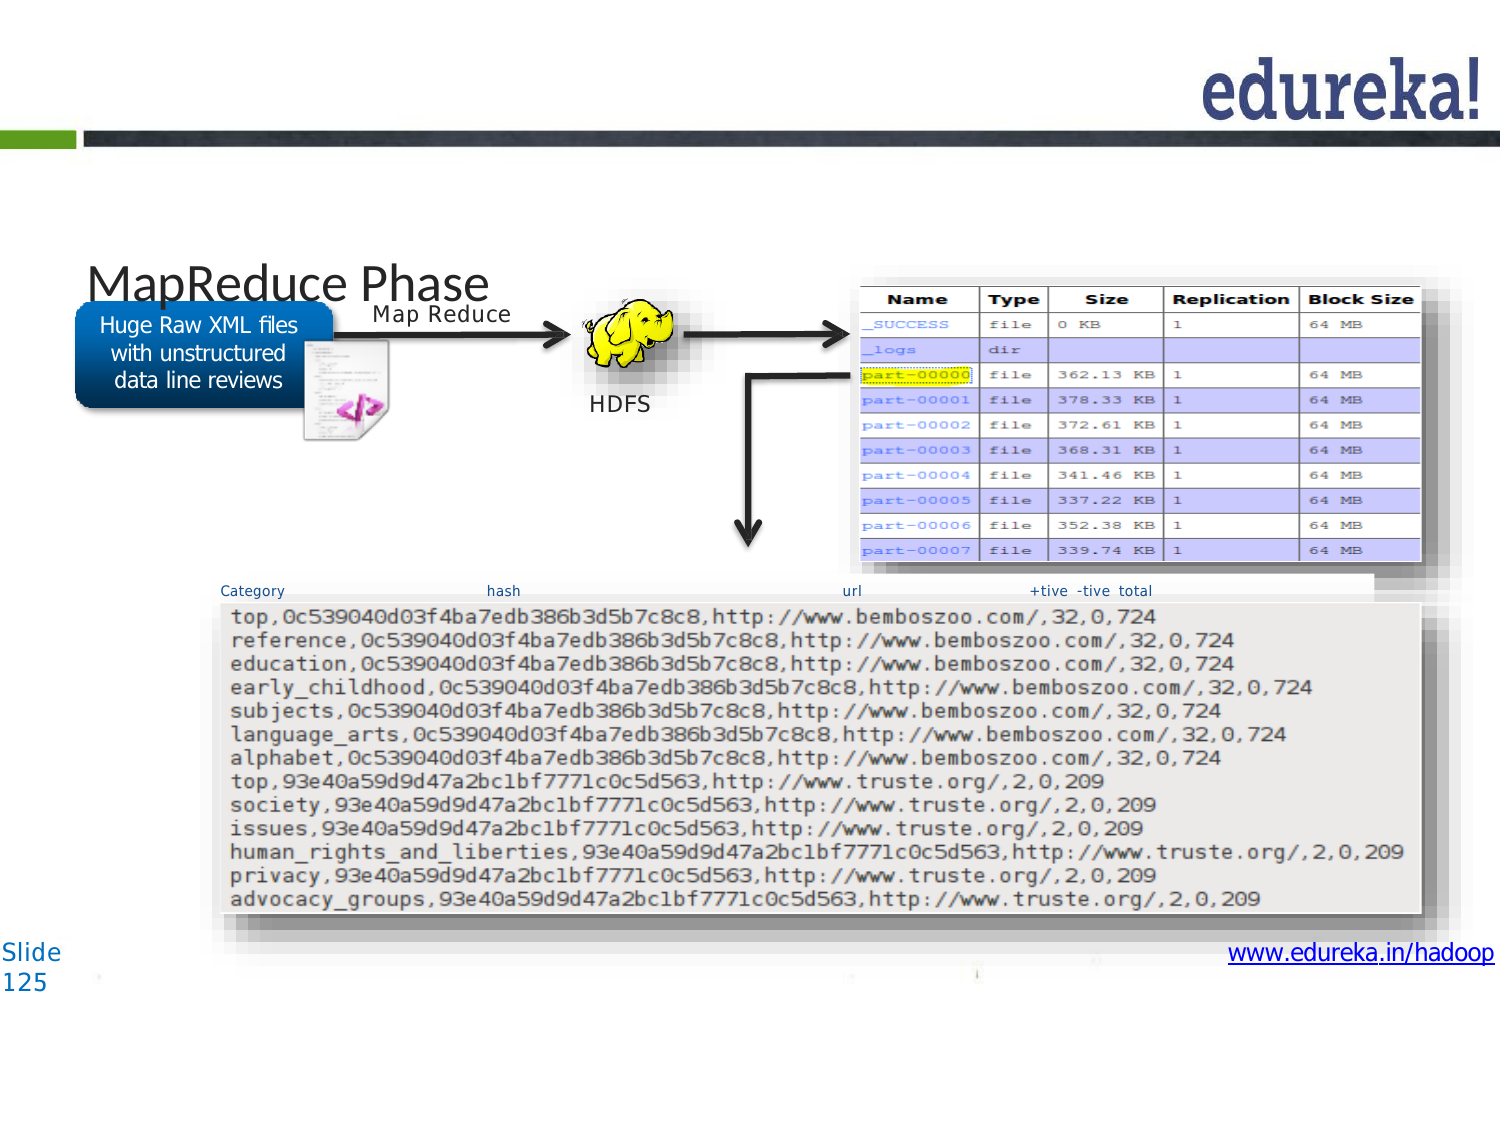

# MapReduce Phase

Map Reduce

Huge Raw XML files with unstructured data line reviews

HDFS

Category
hash
url
+tive  -tive  total

Slide 125
www.edureka.in/hadoop